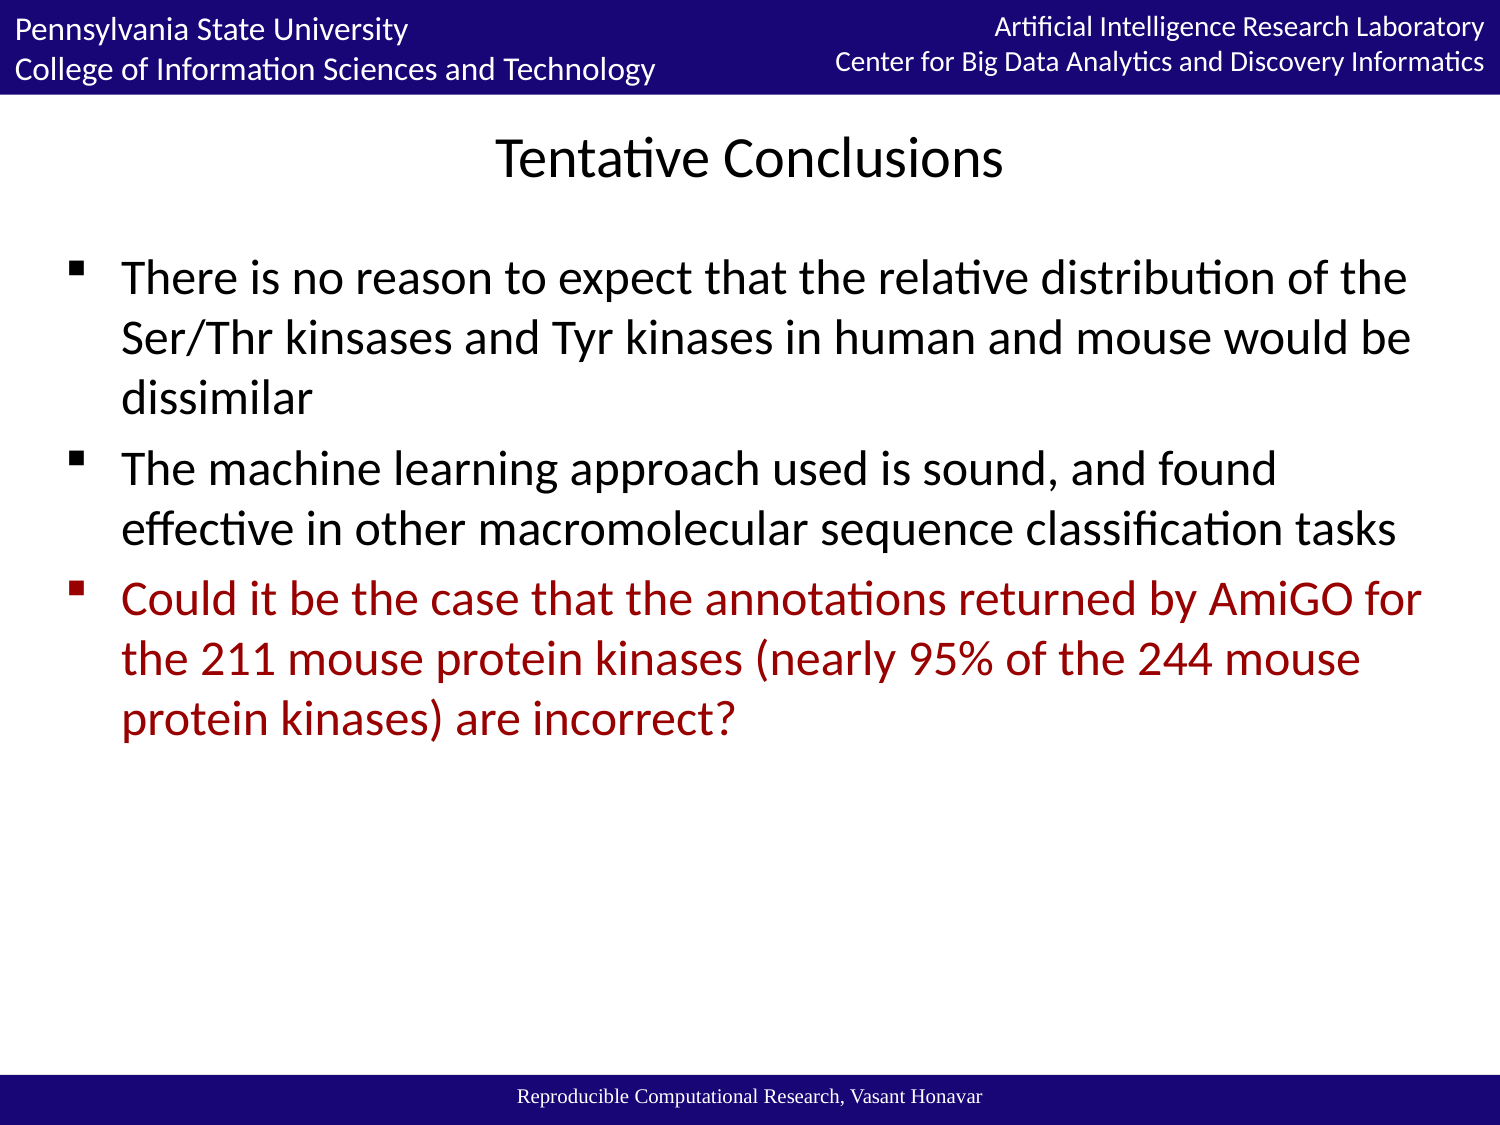

# Tentative Conclusions
There is no reason to expect that the relative distribution of the Ser/Thr kinsases and Tyr kinases in human and mouse would be dissimilar
The machine learning approach used is sound, and found effective in other macromolecular sequence classification tasks
Could it be the case that the annotations returned by AmiGO for the 211 mouse protein kinases (nearly 95% of the 244 mouse protein kinases) are incorrect?
Reproducible Computational Research, Vasant Honavar